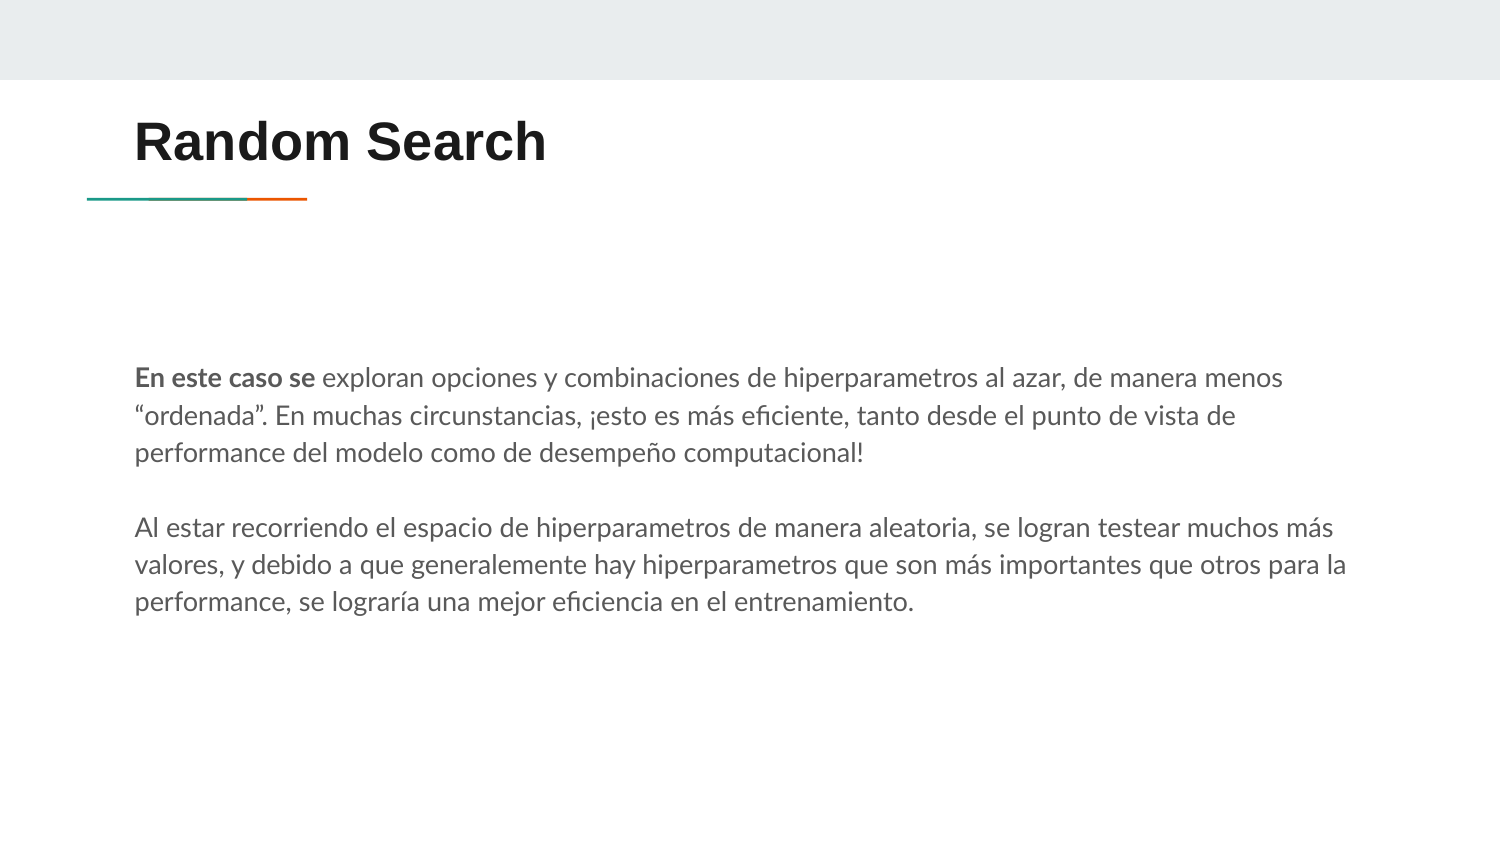

# Random Search
En este caso se exploran opciones y combinaciones de hiperparametros al azar, de manera menos
“ordenada”. En muchas circunstancias, ¡esto es más eficiente, tanto desde el punto de vista de performance del modelo como de desempeño computacional!

Al estar recorriendo el espacio de hiperparametros de manera aleatoria, se logran testear muchos más valores, y debido a que generalemente hay hiperparametros que son más importantes que otros para la performance, se lograría una mejor eficiencia en el entrenamiento.